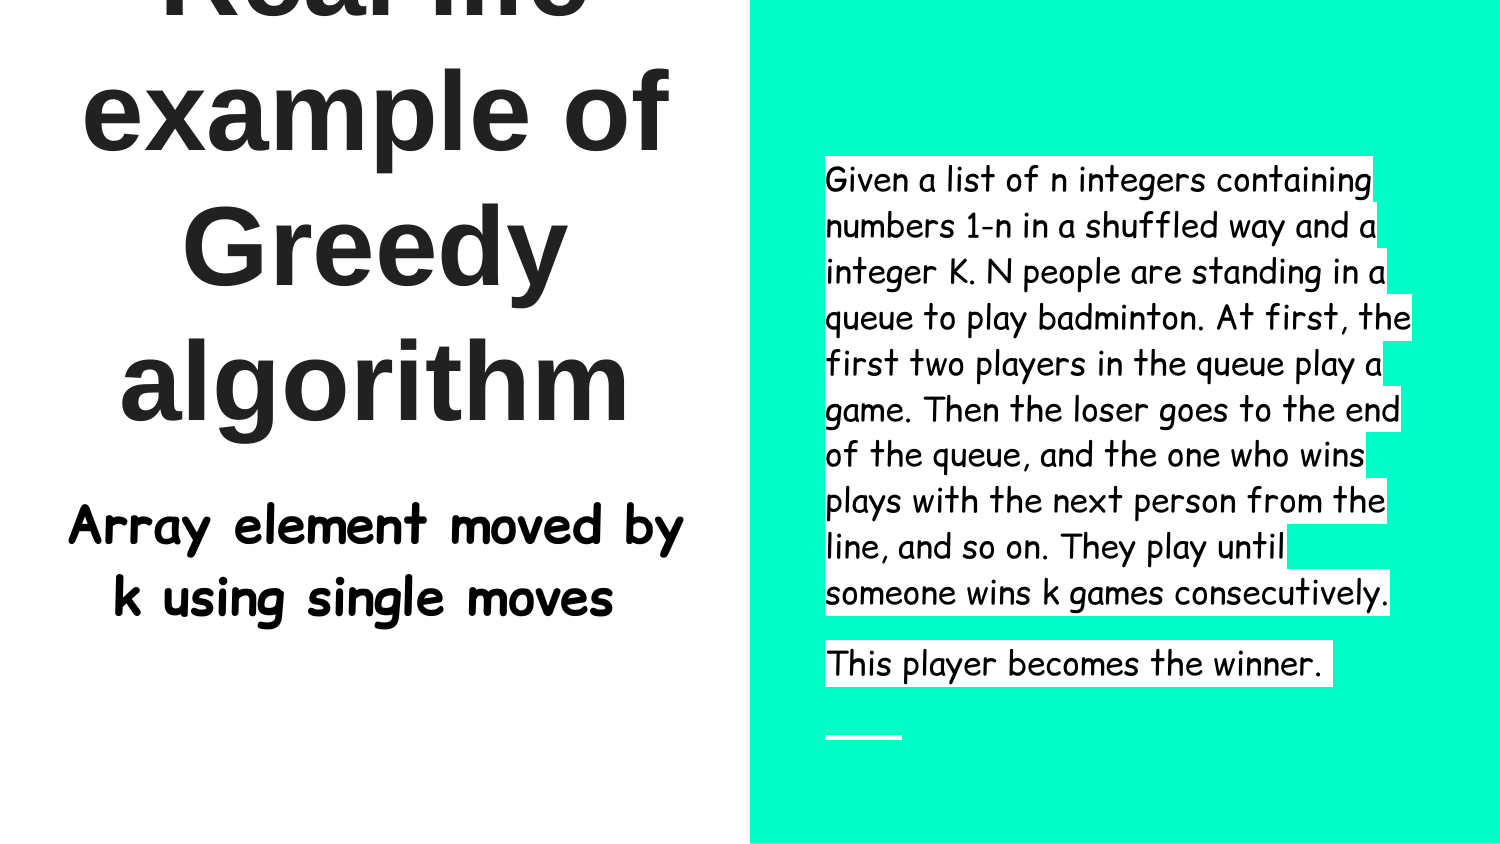

Given a list of n integers containing numbers 1-n in a shuffled way and a integer K. N people are standing in a queue to play badminton. At first, the first two players in the queue play a game. Then the loser goes to the end of the queue, and the one who wins plays with the next person from the line, and so on. They play until someone wins k games consecutively.
This player becomes the winner.

# Real life example of Greedy algorithm
Array element moved by k using single moves